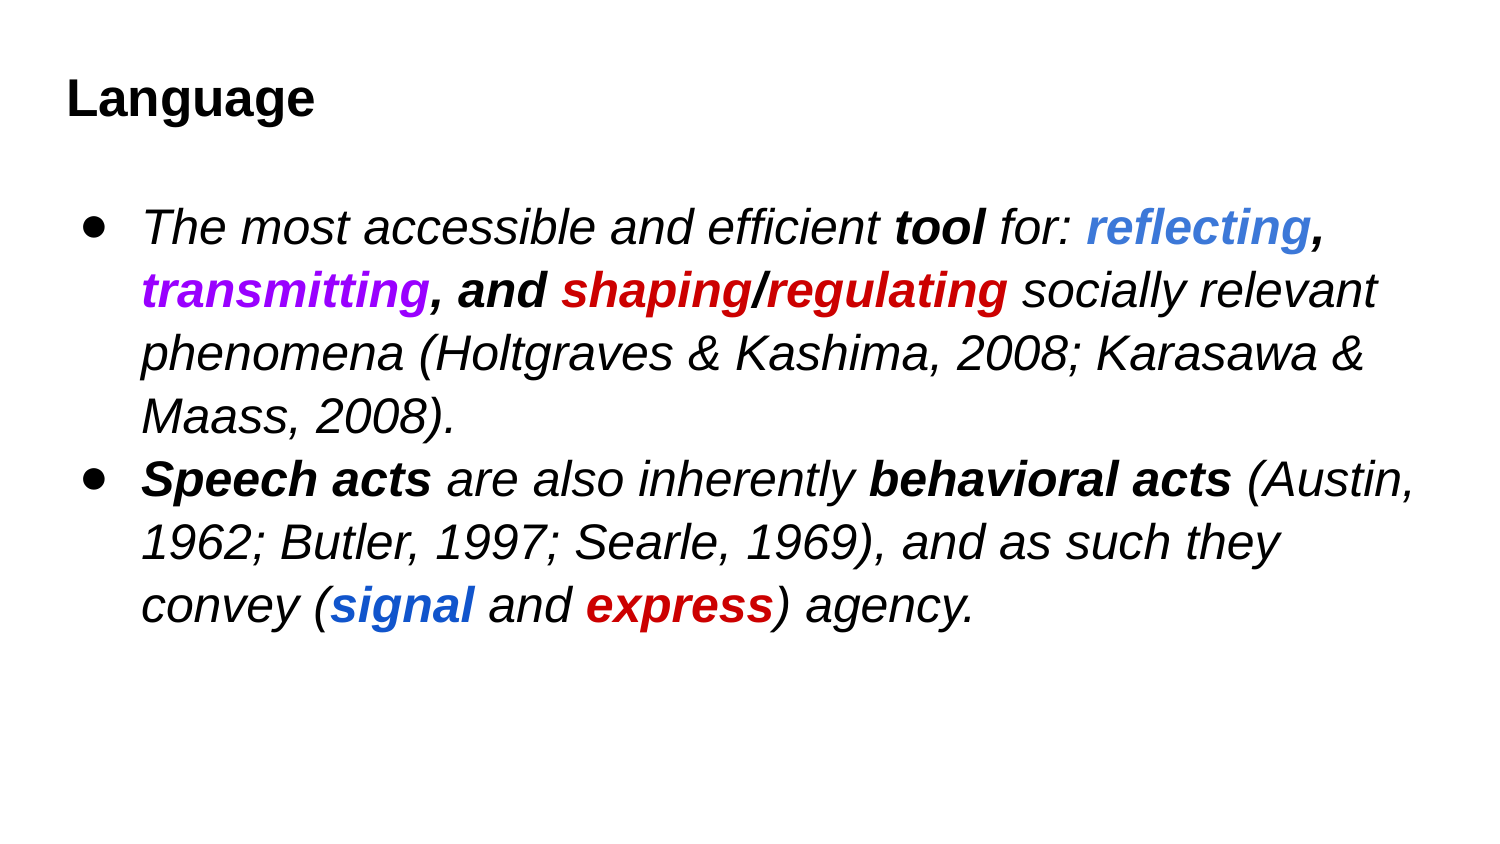

# Language
The most accessible and efficient tool for: reflecting, transmitting, and shaping/regulating socially relevant phenomena (Holtgraves & Kashima, 2008; Karasawa & Maass, 2008).
Speech acts are also inherently behavioral acts (Austin, 1962; Butler, 1997; Searle, 1969), and as such they convey (signal and express) agency.